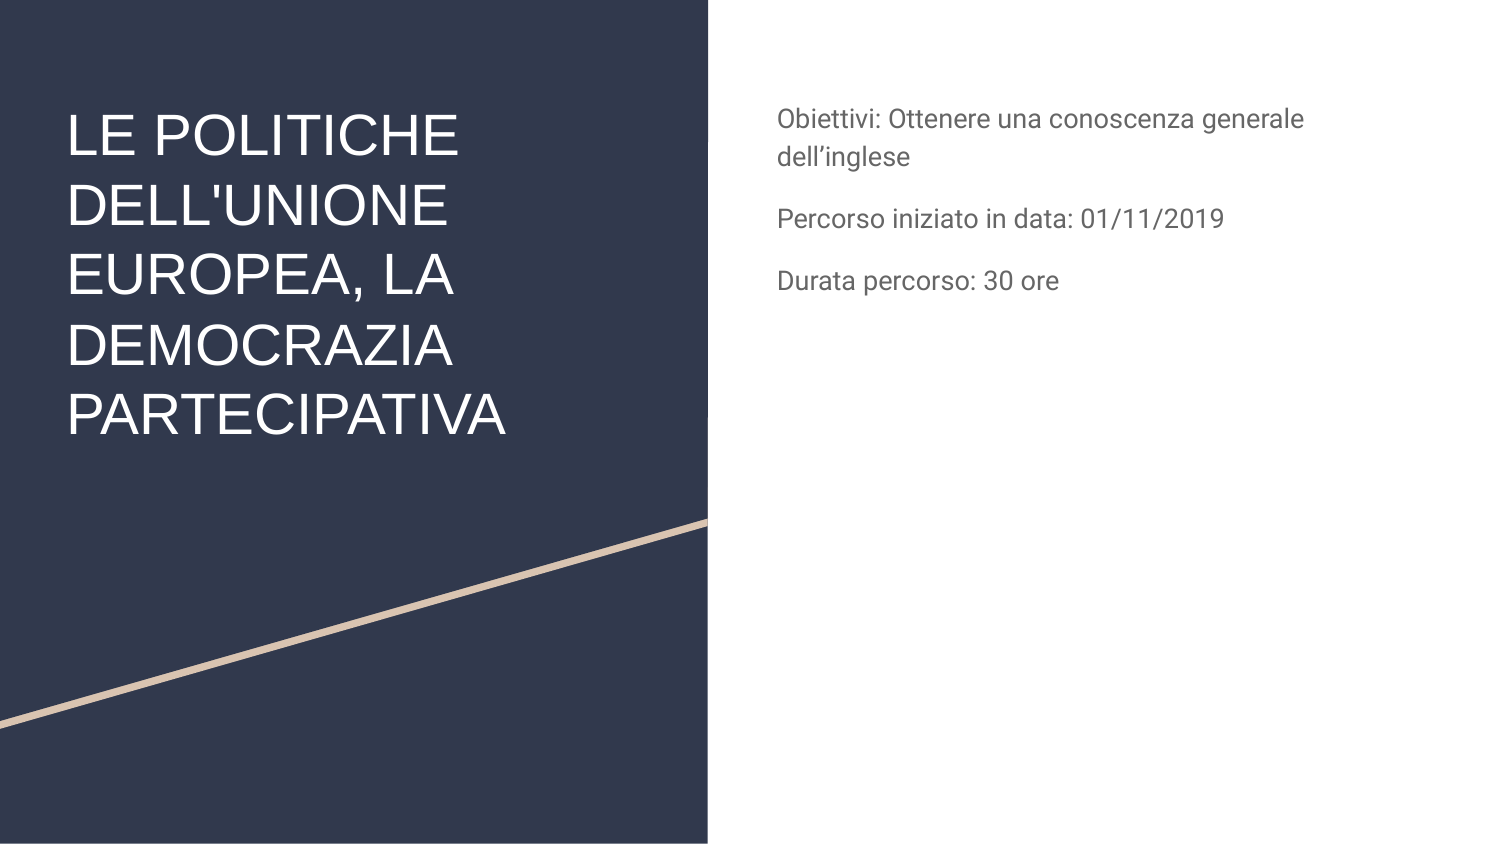

# LE POLITICHE DELL'UNIONE EUROPEA, LA DEMOCRAZIA PARTECIPATIVA
Obiettivi: Ottenere una conoscenza generale dell’inglese
Percorso iniziato in data: 01/11/2019
Durata percorso: 30 ore